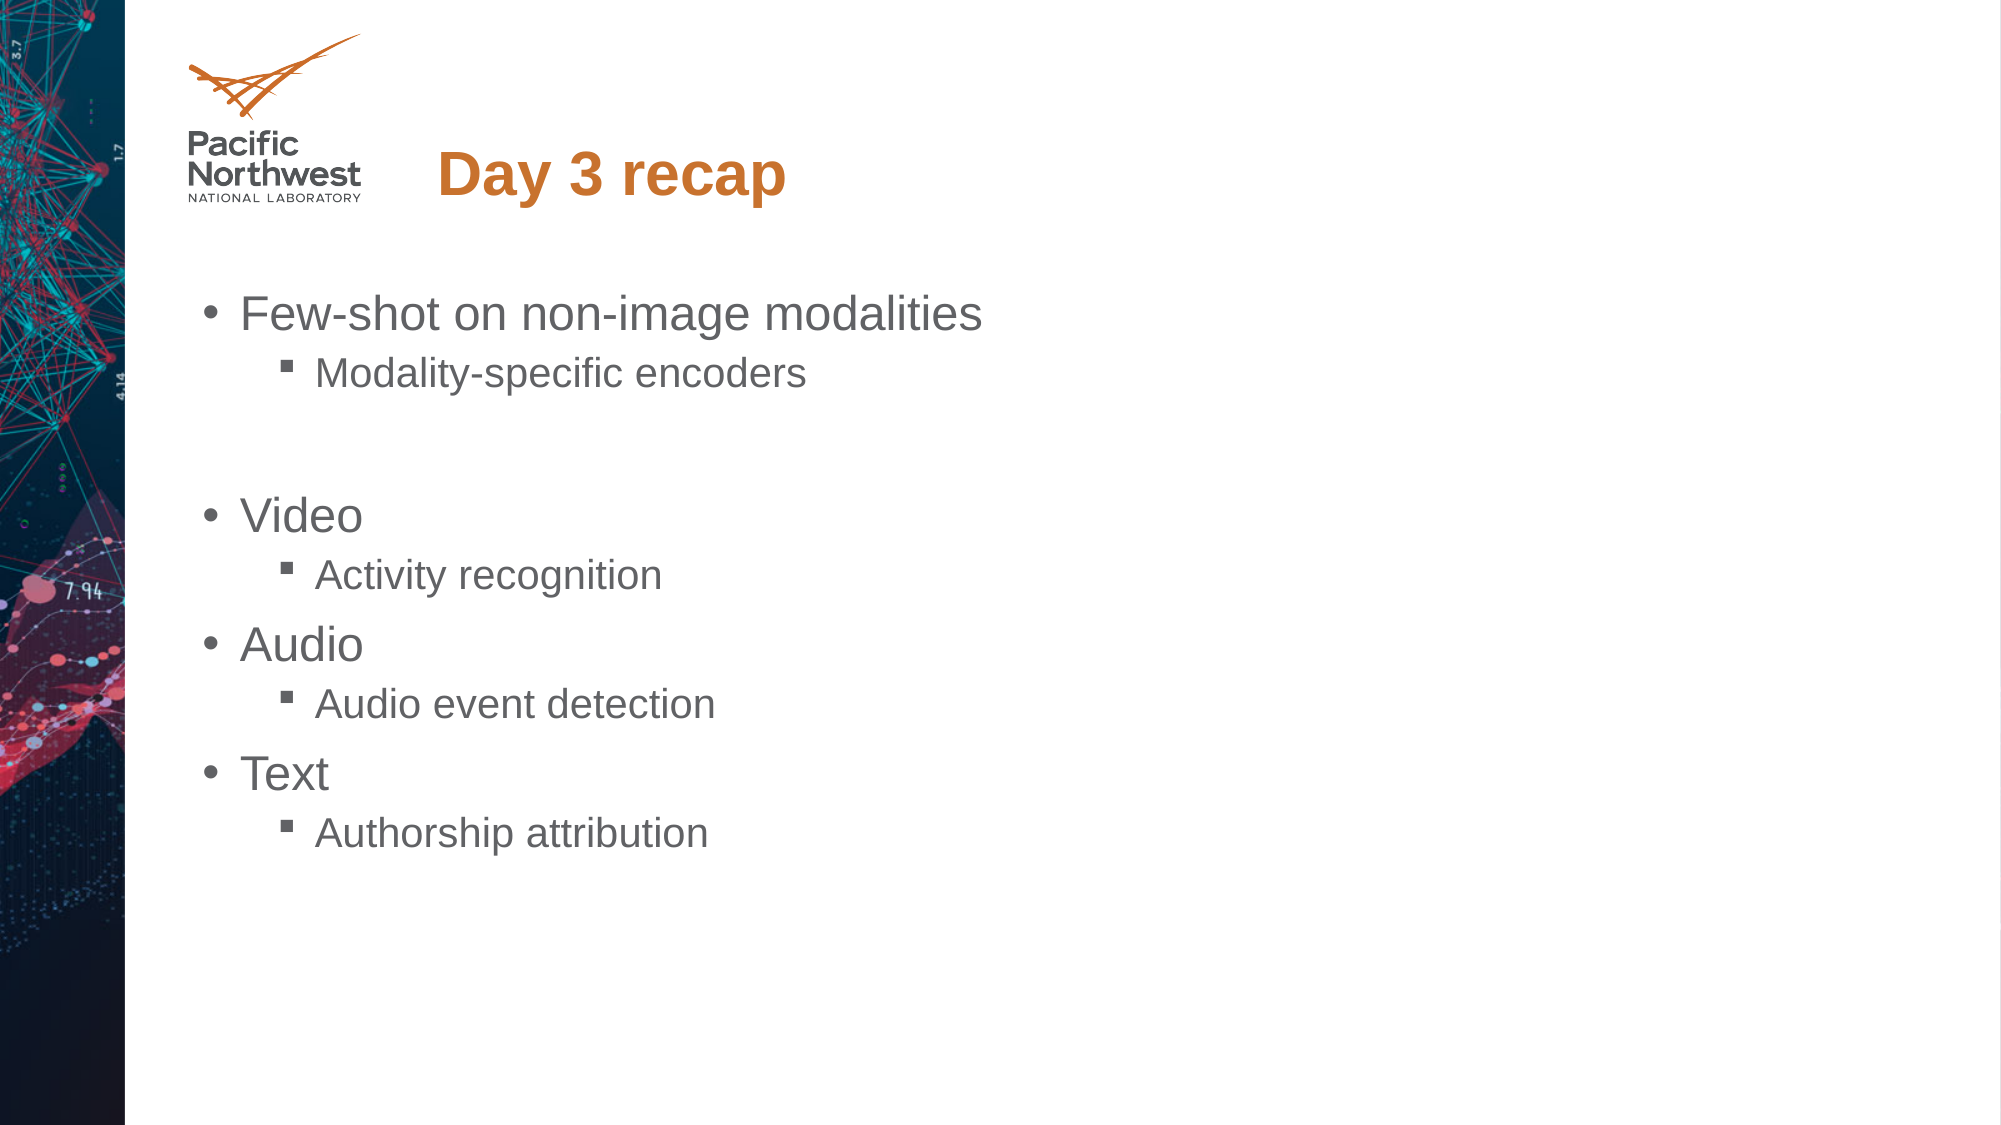

# Day 3 recap
Few-shot on non-image modalities
Modality-specific encoders

Video
Activity recognition
Audio
Audio event detection
Text
Authorship attribution